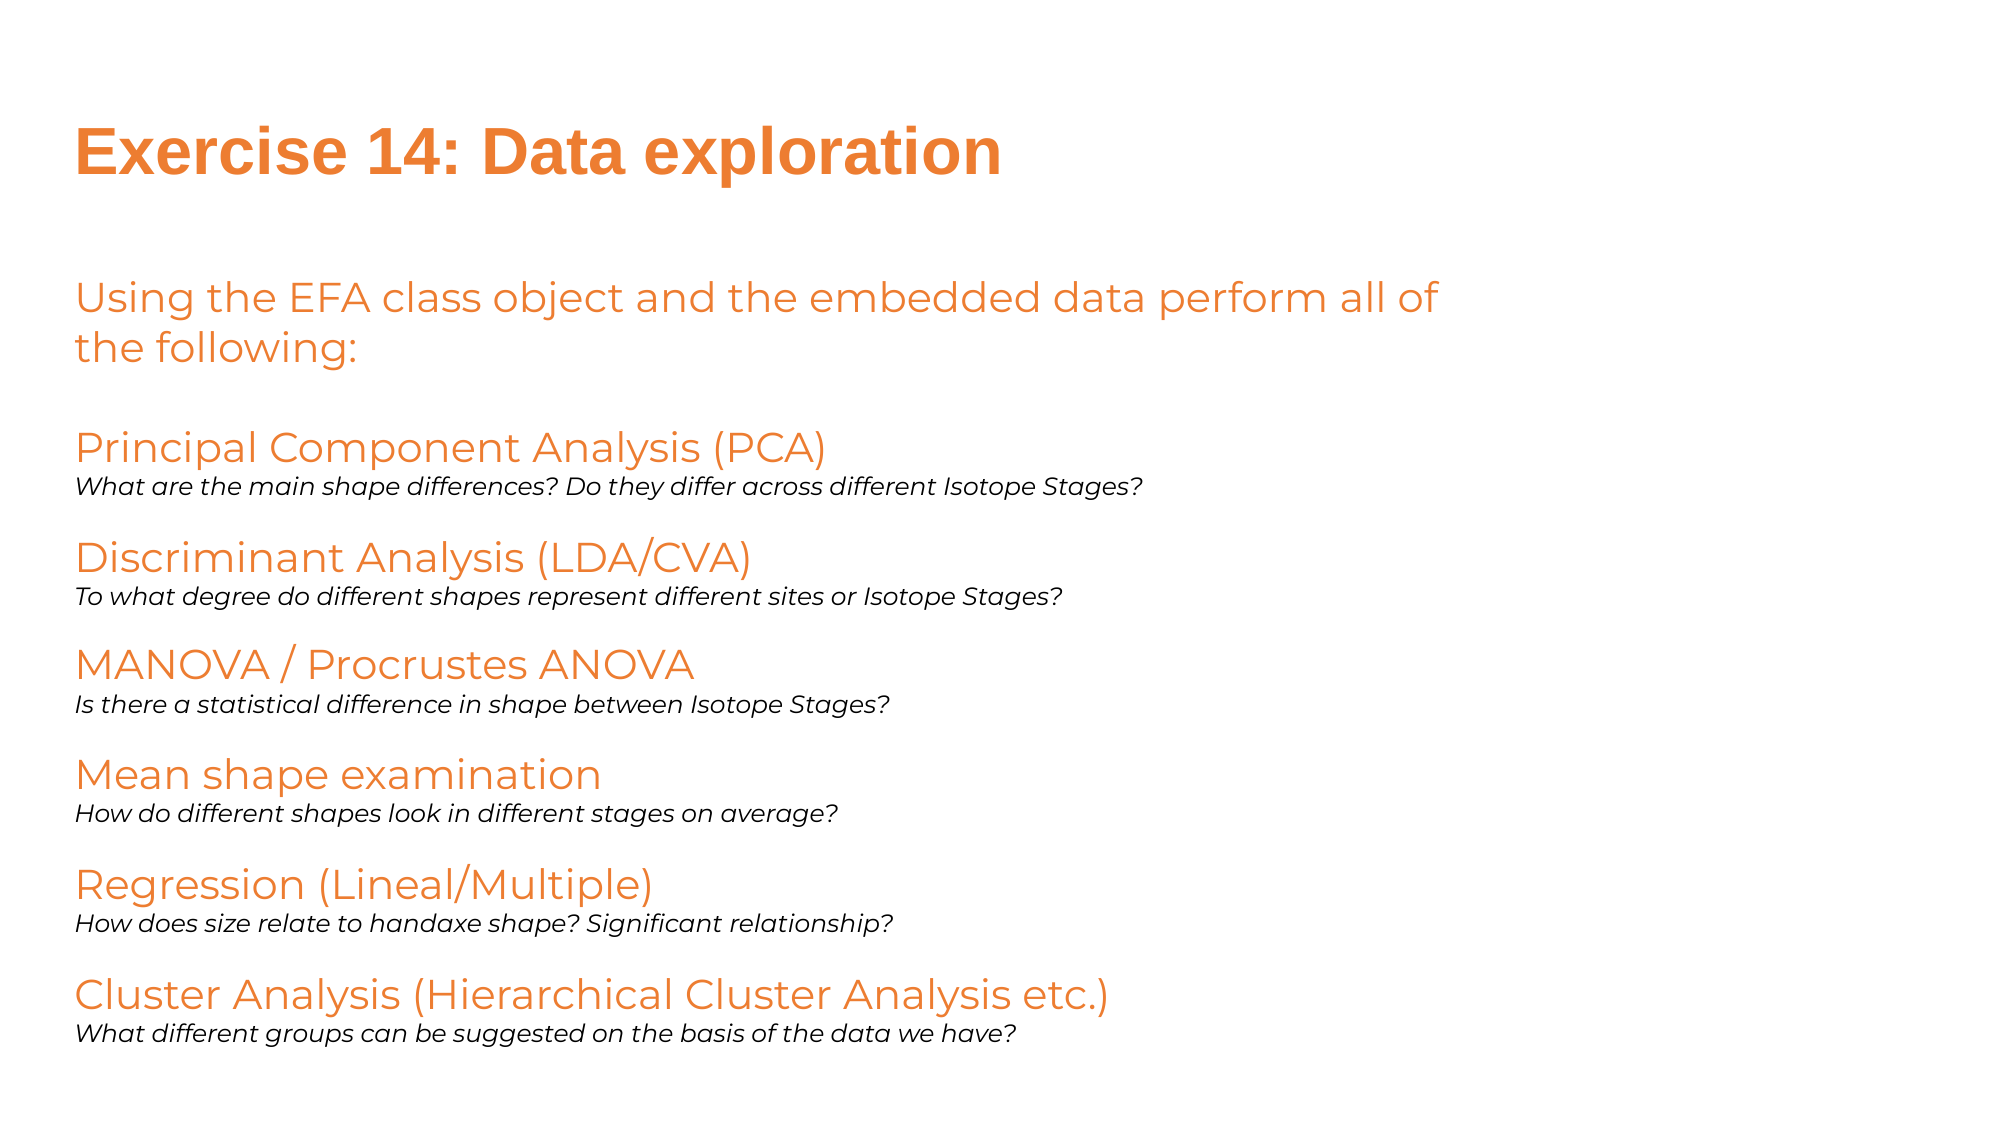

Exercise 14: Data exploration
Using the EFA class object and the embedded data perform all of the following:

Principal Component Analysis (PCA)
What are the main shape differences? Do they differ across different Isotope Stages?

Discriminant Analysis (LDA/CVA)
To what degree do different shapes represent different sites or Isotope Stages?

MANOVA / Procrustes ANOVA
Is there a statistical difference in shape between Isotope Stages?

Mean shape examination
How do different shapes look in different stages on average?

Regression (Lineal/Multiple)
How does size relate to handaxe shape? Significant relationship?

Cluster Analysis (Hierarchical Cluster Analysis etc.)
What different groups can be suggested on the basis of the data we have?